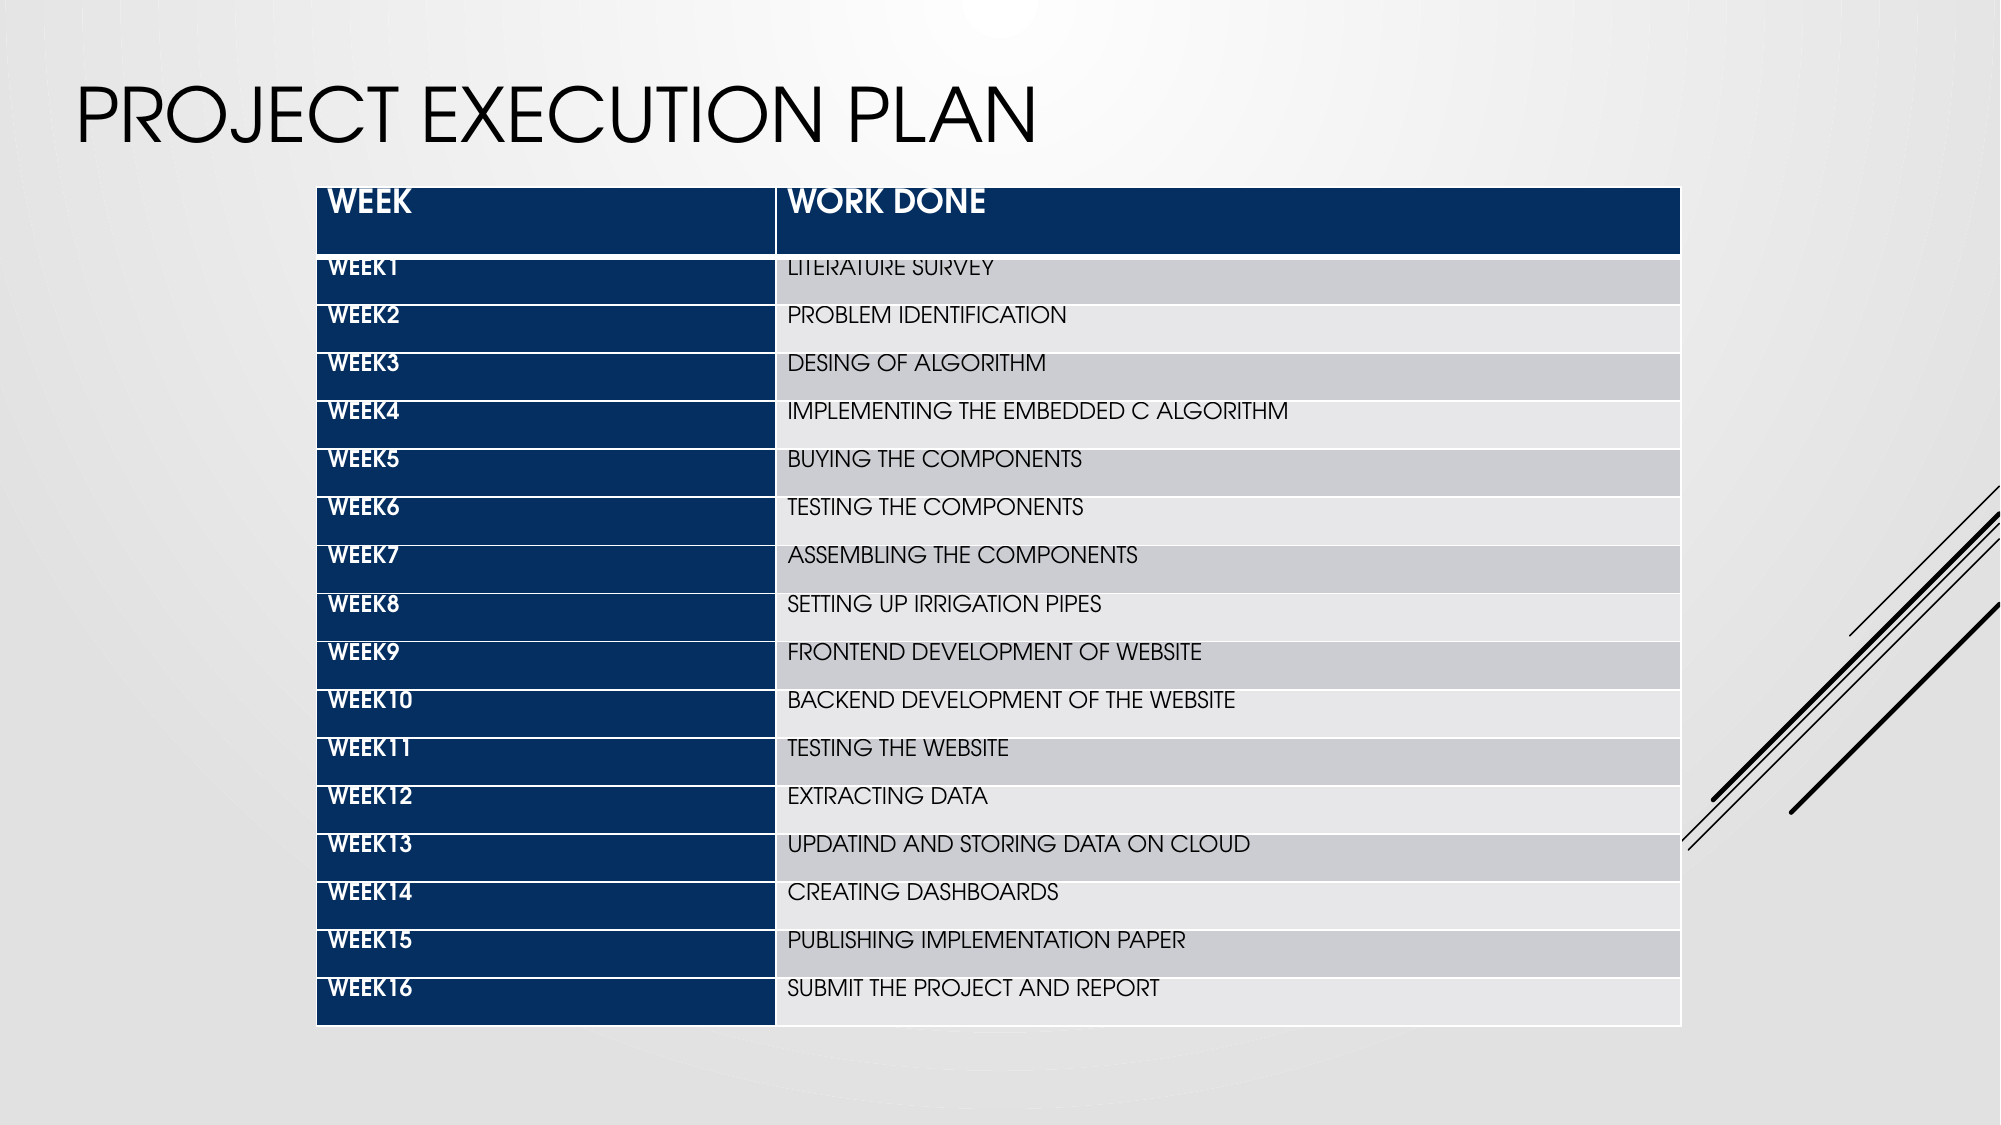

# PROJECT EXECUTION PLAN
| WEEK | WORK DONE |
| --- | --- |
| WEEK1 | LITERATURE SURVEY |
| WEEK2 | PROBLEM IDENTIFICATION |
| WEEK3 | DESING OF ALGORITHM |
| WEEK4 | IMPLEMENTING THE EMBEDDED C ALGORITHM |
| WEEK5 | BUYING THE COMPONENTS |
| WEEK6 | TESTING THE COMPONENTS |
| WEEK7 | ASSEMBLING THE COMPONENTS |
| WEEK8 | SETTING UP IRRIGATION PIPES |
| WEEK9 | FRONTEND DEVELOPMENT OF WEBSITE |
| WEEK10 | BACKEND DEVELOPMENT OF THE WEBSITE |
| WEEK11 | TESTING THE WEBSITE |
| WEEK12 | EXTRACTING DATA |
| WEEK13 | UPDATIND AND STORING DATA ON CLOUD |
| WEEK14 | CREATING DASHBOARDS |
| WEEK15 | PUBLISHING IMPLEMENTATION PAPER |
| WEEK16 | SUBMIT THE PROJECT AND REPORT |